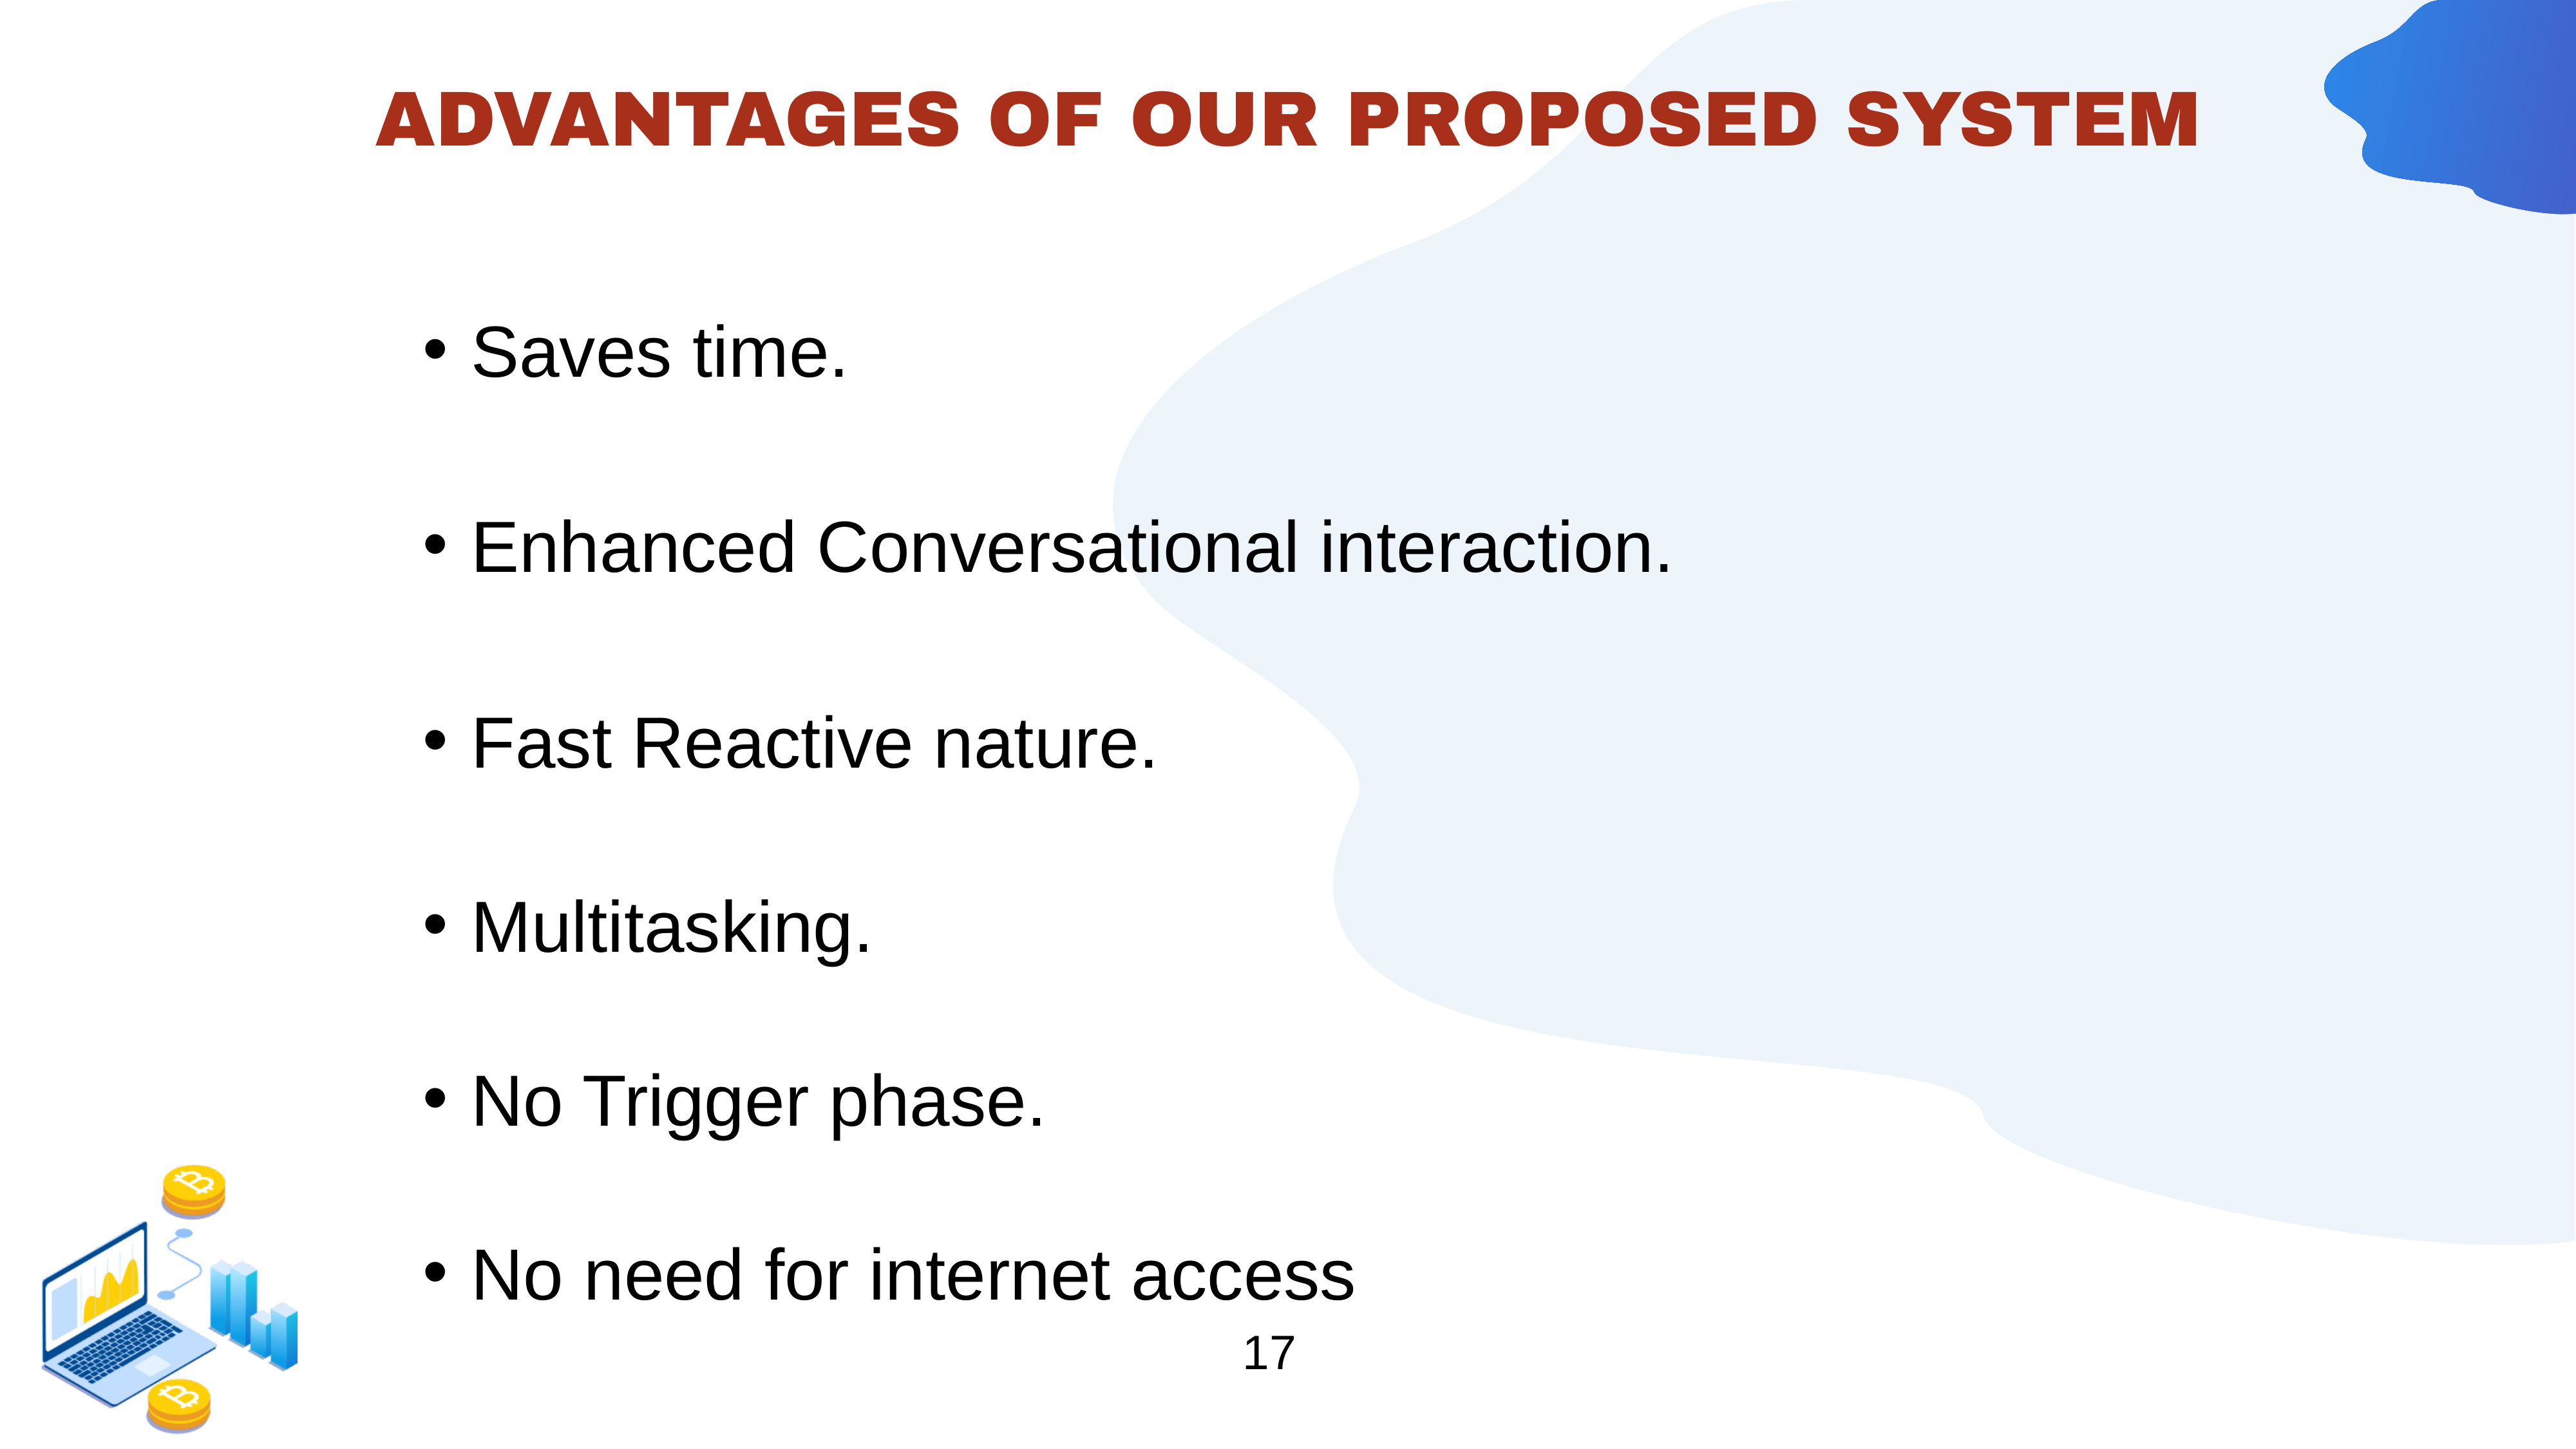

# ADVANTAGES OF OUR PROPOSED SYSTEM
Saves time.

Enhanced Conversational interaction.

Fast Reactive nature.

Multitasking.

No Trigger phase.

No need for internet access
17